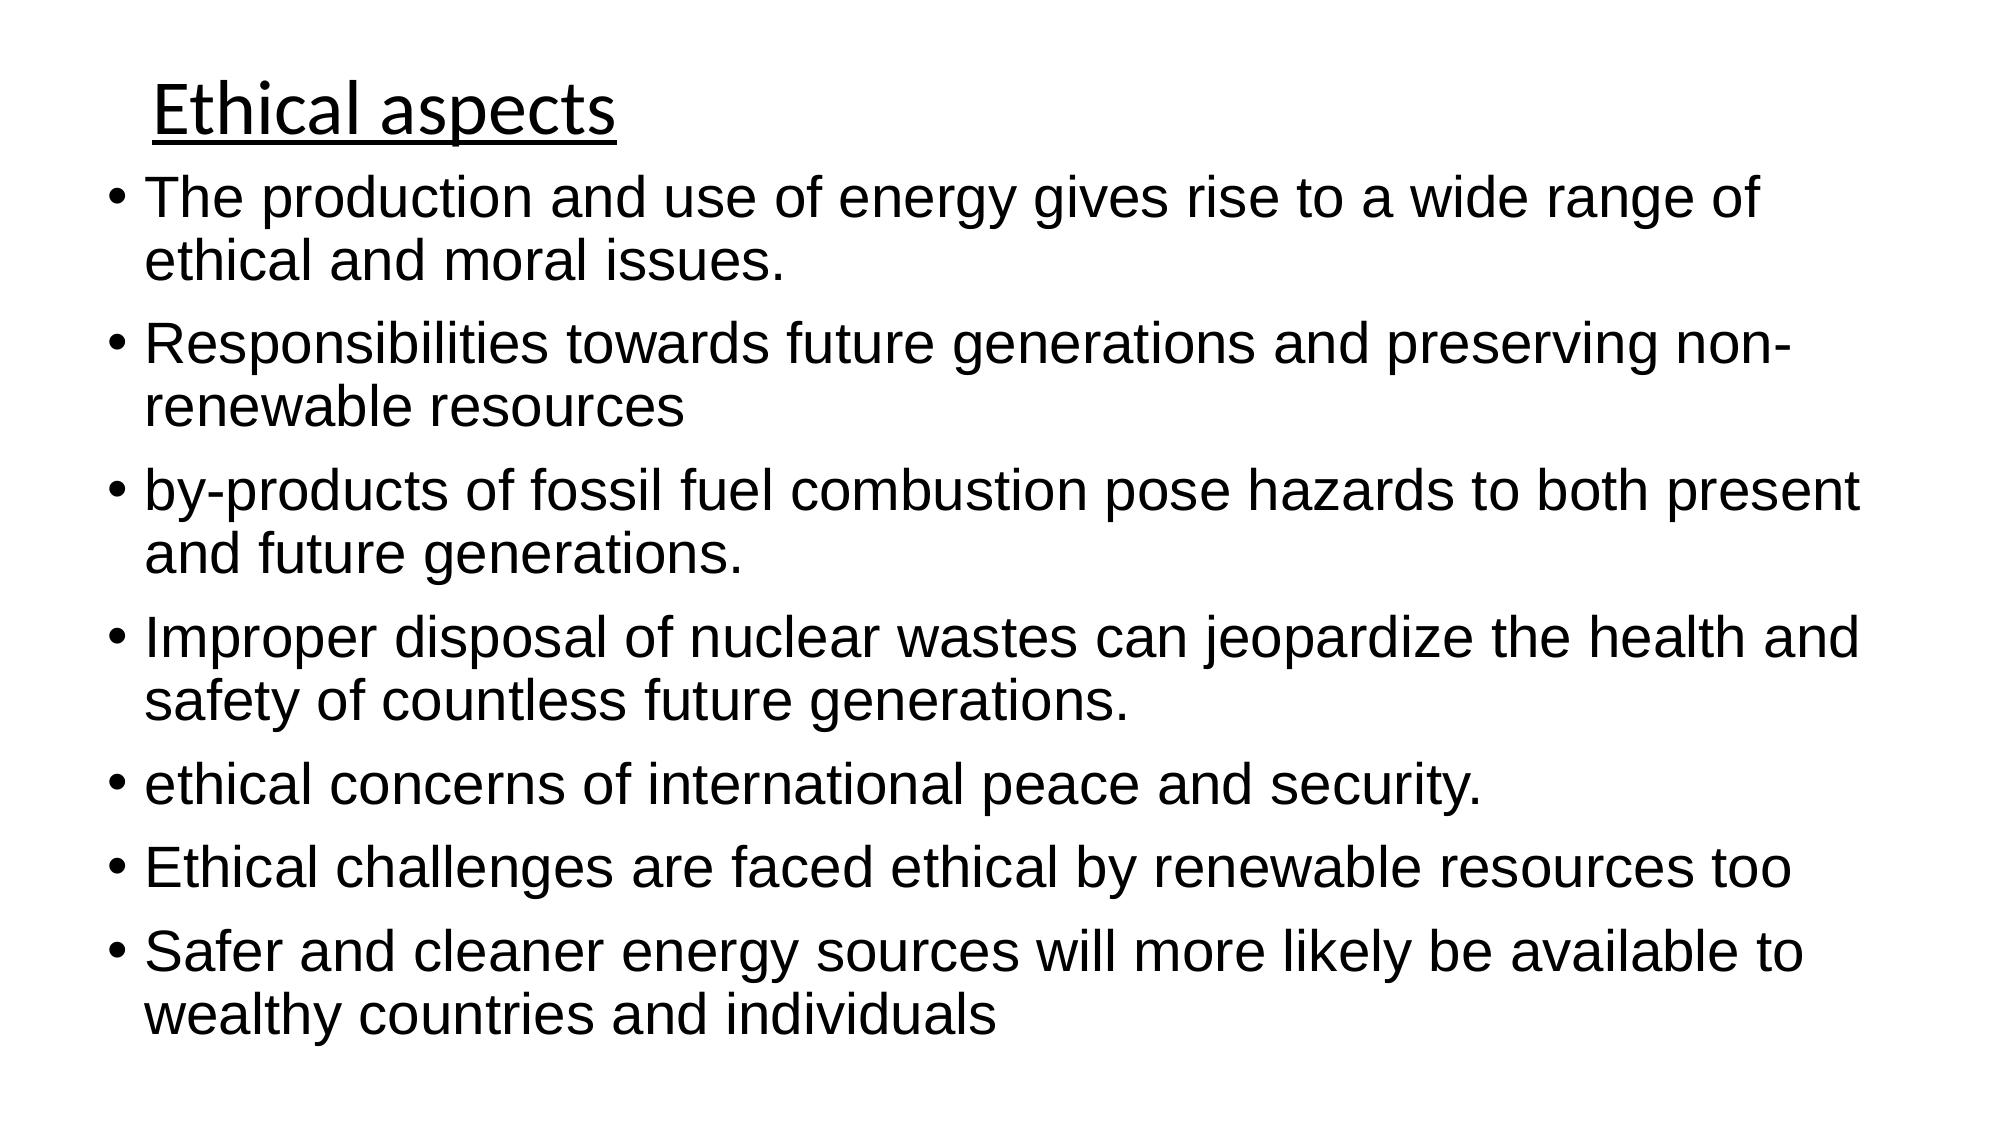

# Ethical aspects
The production and use of energy gives rise to a wide range of ethical and moral issues.
Responsibilities towards future generations and preserving non-renewable resources
by-products of fossil fuel combustion pose hazards to both present and future generations.
Improper disposal of nuclear wastes can jeopardize the health and safety of countless future generations.
ethical concerns of international peace and security.
Ethical challenges are faced ethical by renewable resources too
Safer and cleaner energy sources will more likely be available to wealthy countries and individuals